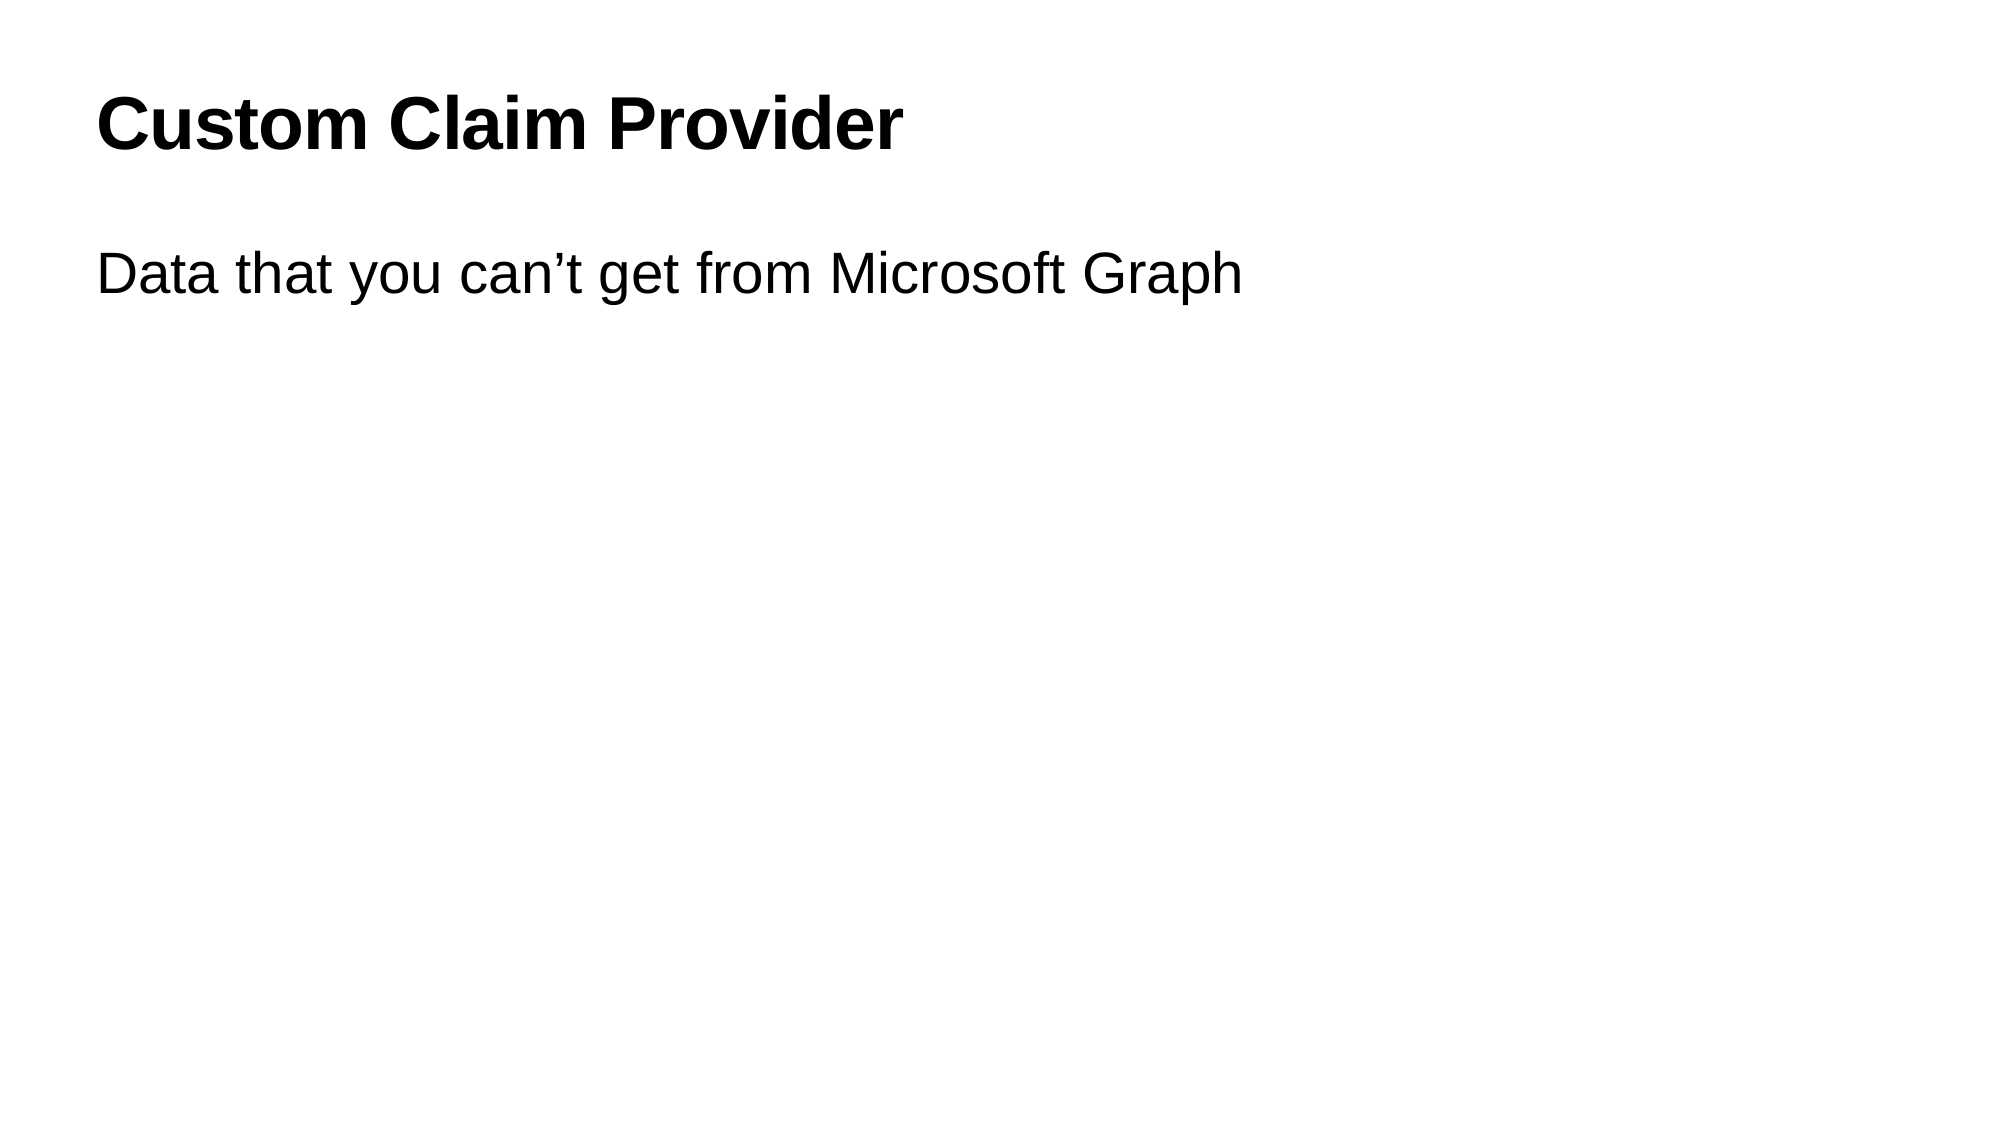

# Custom Claim Provider
Data that you can’t get from Microsoft Graph